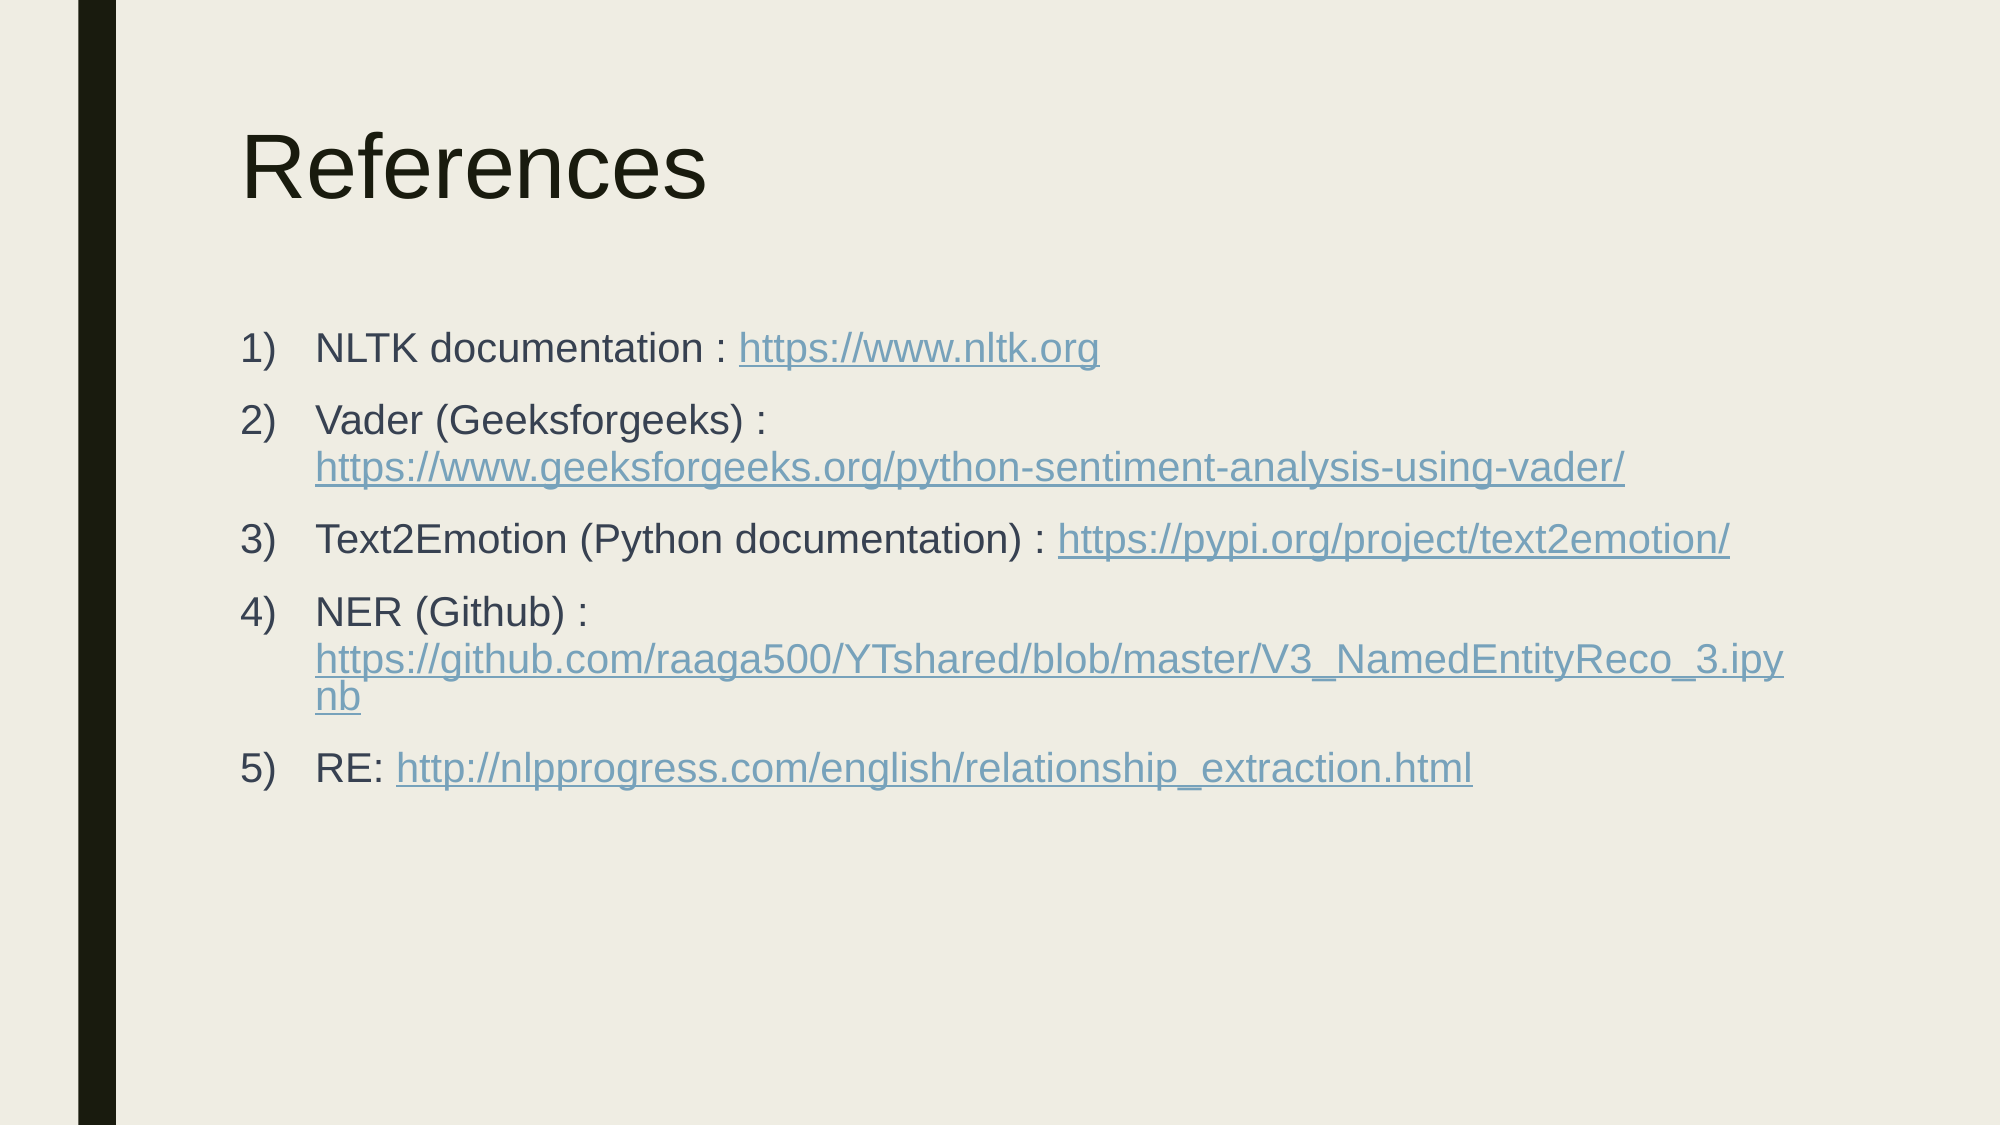

# References
NLTK documentation : https://www.nltk.org
Vader (Geeksforgeeks) : https://www.geeksforgeeks.org/python-sentiment-analysis-using-vader/
Text2Emotion (Python documentation) : https://pypi.org/project/text2emotion/
NER (Github) : https://github.com/raaga500/YTshared/blob/master/V3_NamedEntityReco_3.ipynb
RE: http://nlpprogress.com/english/relationship_extraction.html